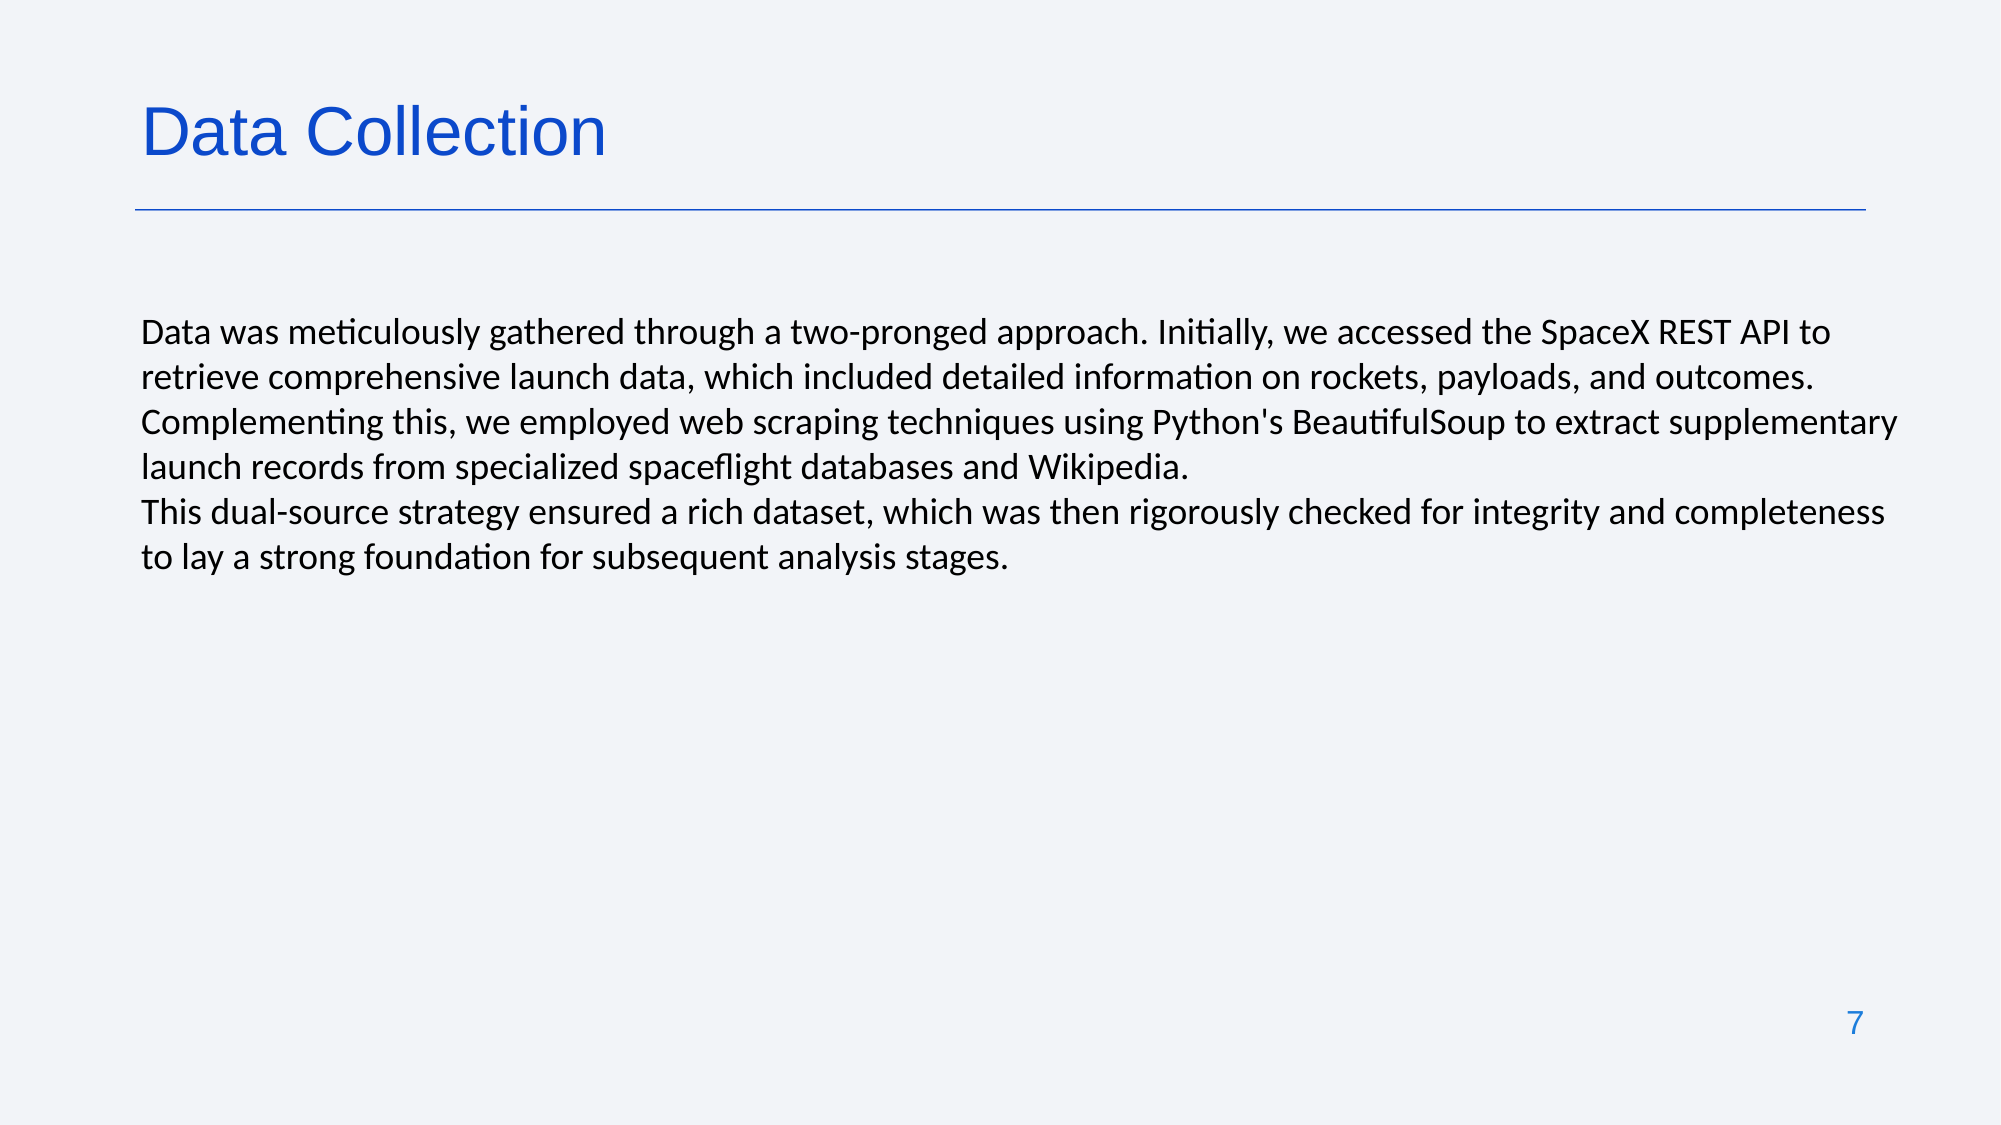

Data Collection
Data was meticulously gathered through a two-pronged approach. Initially, we accessed the SpaceX REST API to retrieve comprehensive launch data, which included detailed information on rockets, payloads, and outcomes.
Complementing this, we employed web scraping techniques using Python's BeautifulSoup to extract supplementary launch records from specialized spaceflight databases and Wikipedia.
This dual-source strategy ensured a rich dataset, which was then rigorously checked for integrity and completeness to lay a strong foundation for subsequent analysis stages.
7